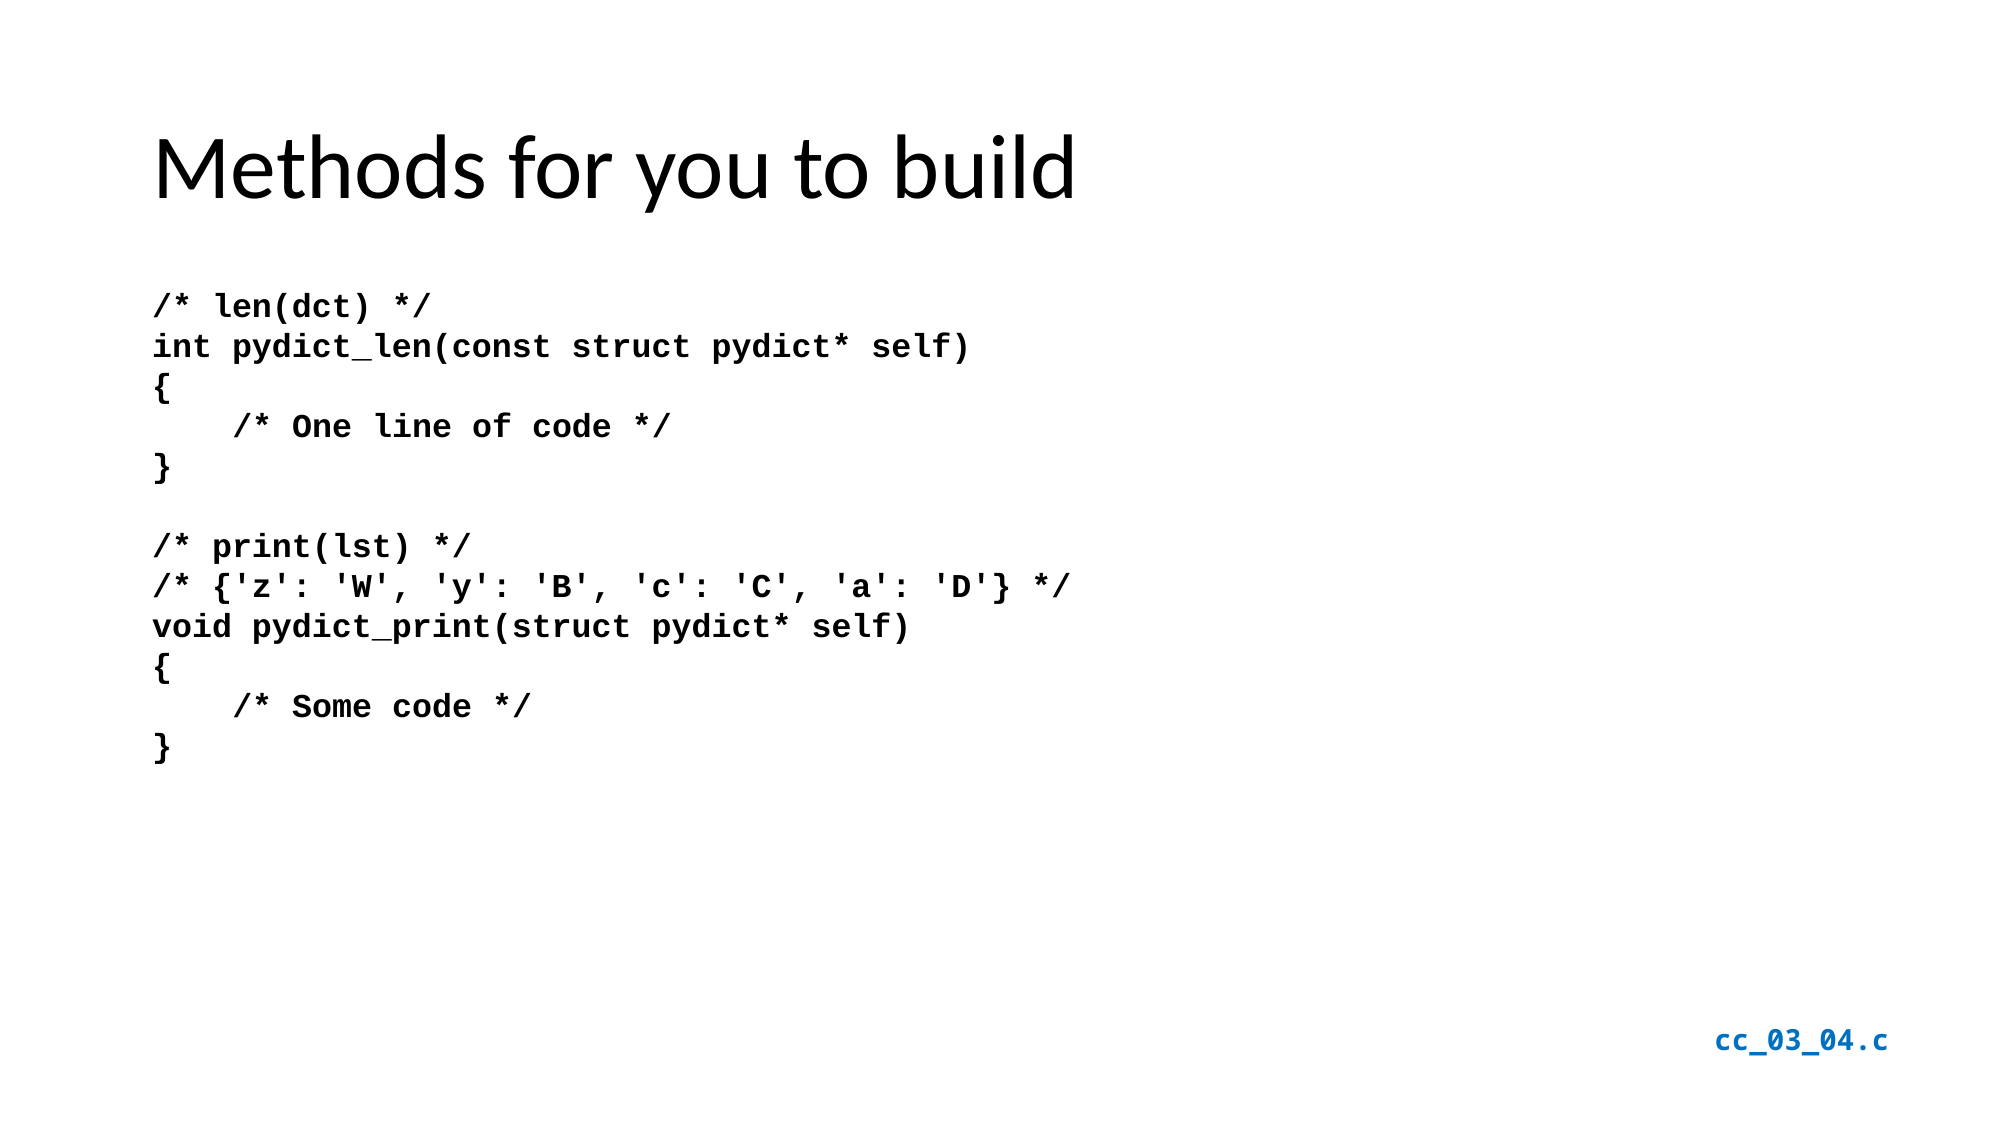

# Methods for you to build
/* len(dct) */
int pydict_len(const struct pydict* self)
{
    /* One line of code */
}

/* print(lst) */
/* {'z': 'W', 'y': 'B', 'c': 'C', 'a': 'D'} */
void pydict_print(struct pydict* self)
{
    /* Some code */
}
cc_03_04.c